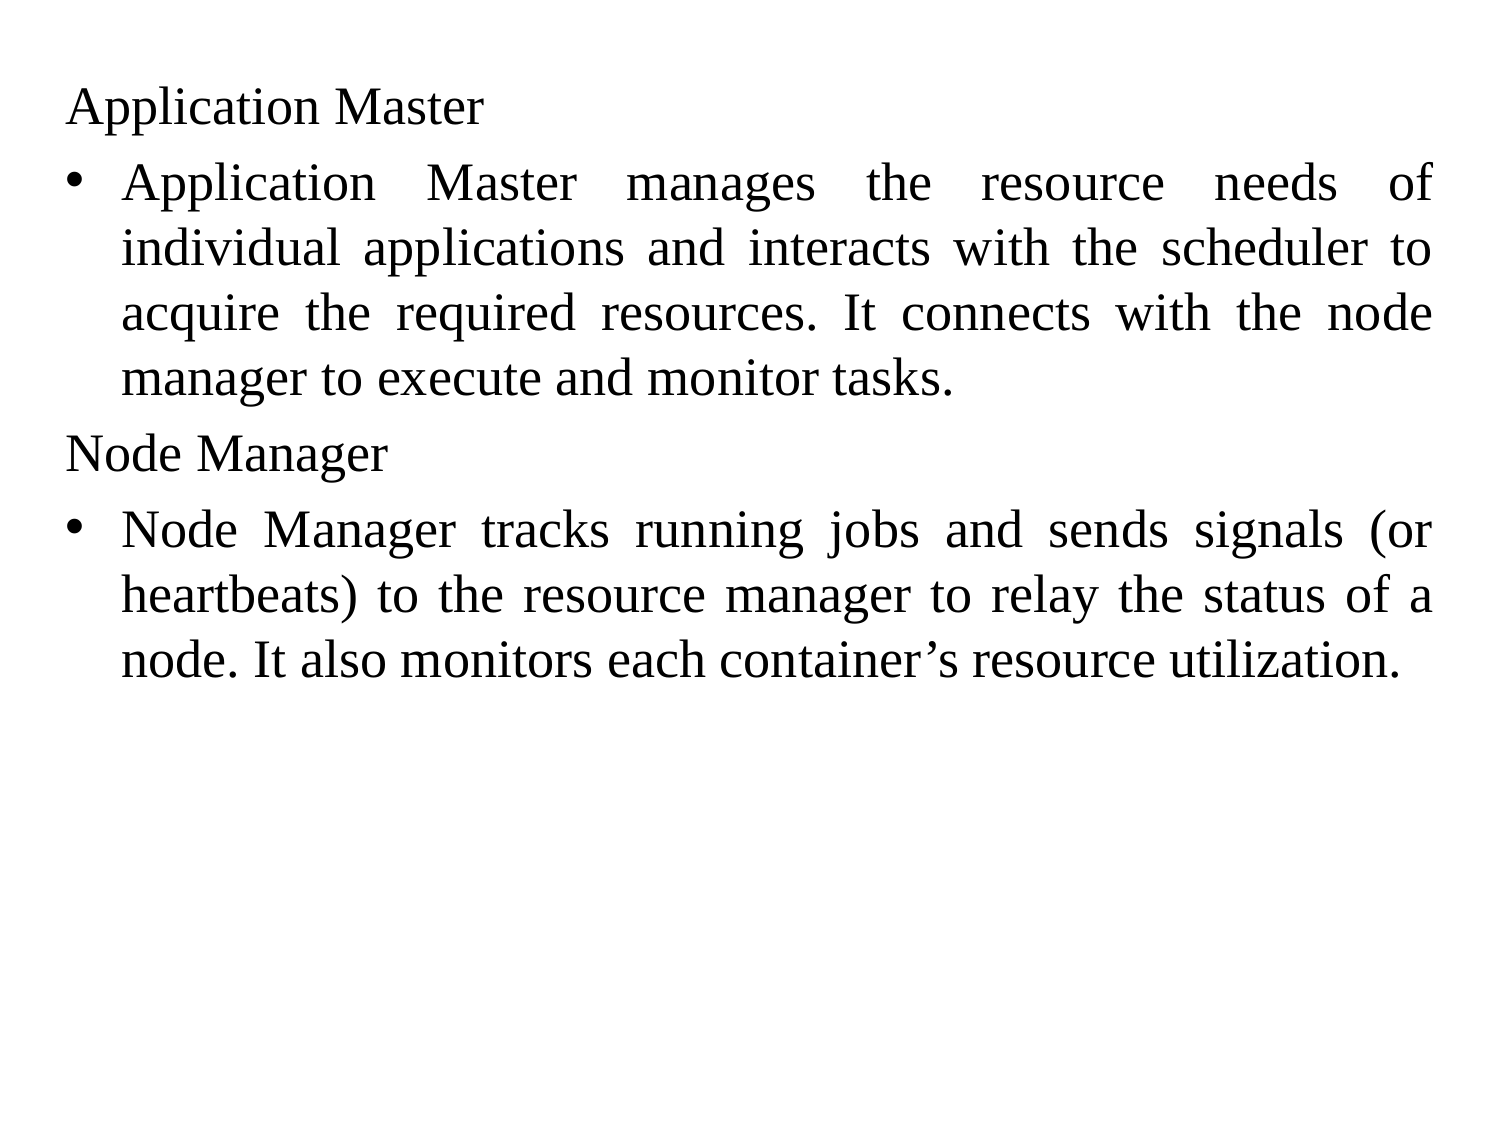

Application Master
Application Master manages the resource needs of individual applications and interacts with the scheduler to acquire the required resources. It connects with the node manager to execute and monitor tasks.
Node Manager
Node Manager tracks running jobs and sends signals (or heartbeats) to the resource manager to relay the status of a node. It also monitors each container’s resource utilization.